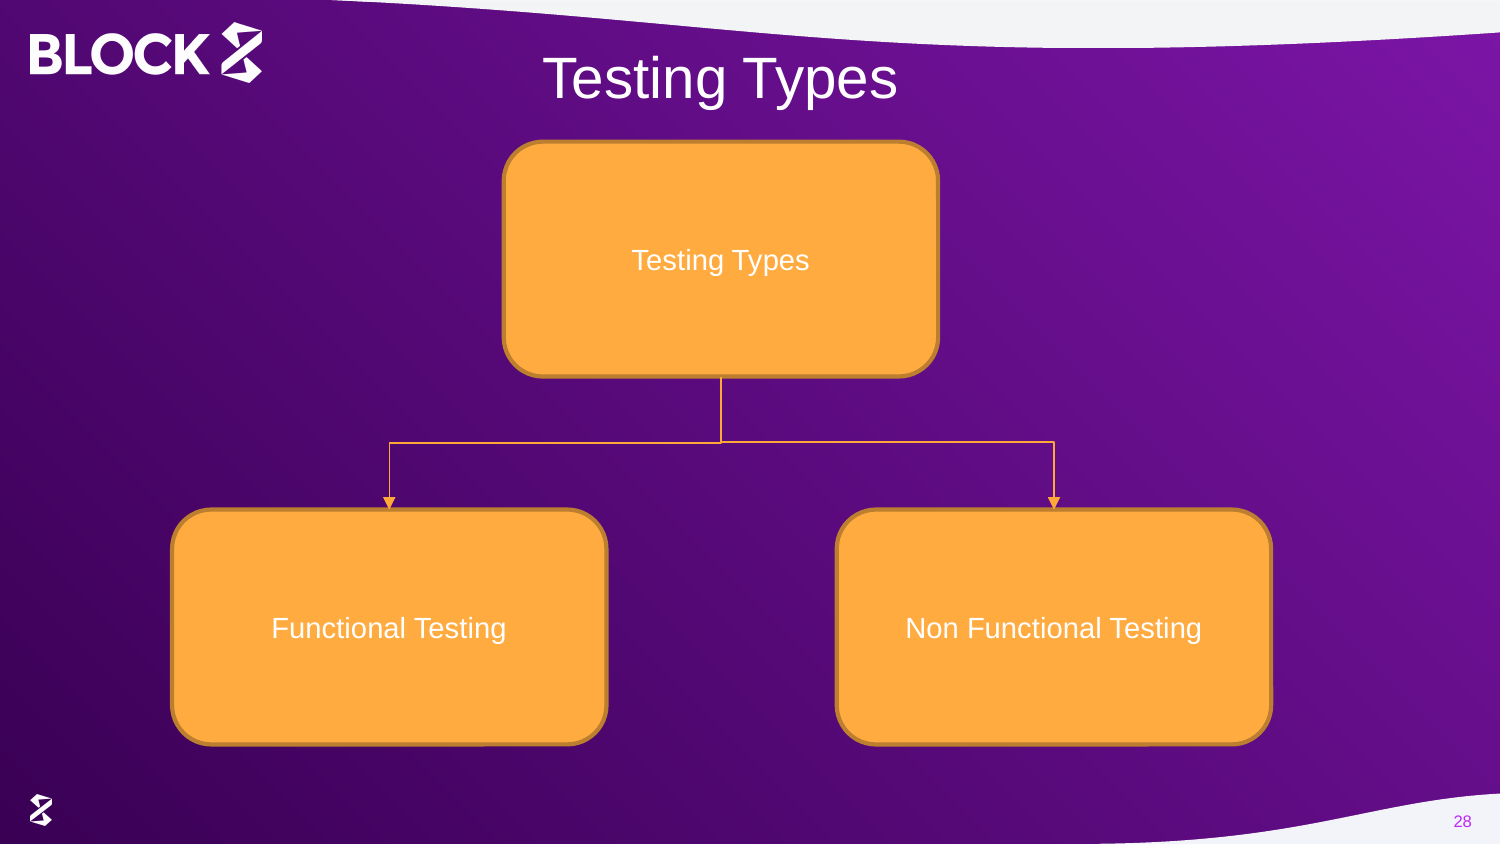

Testing Types
Testing Types
Functional Testing
Non Functional Testing
28